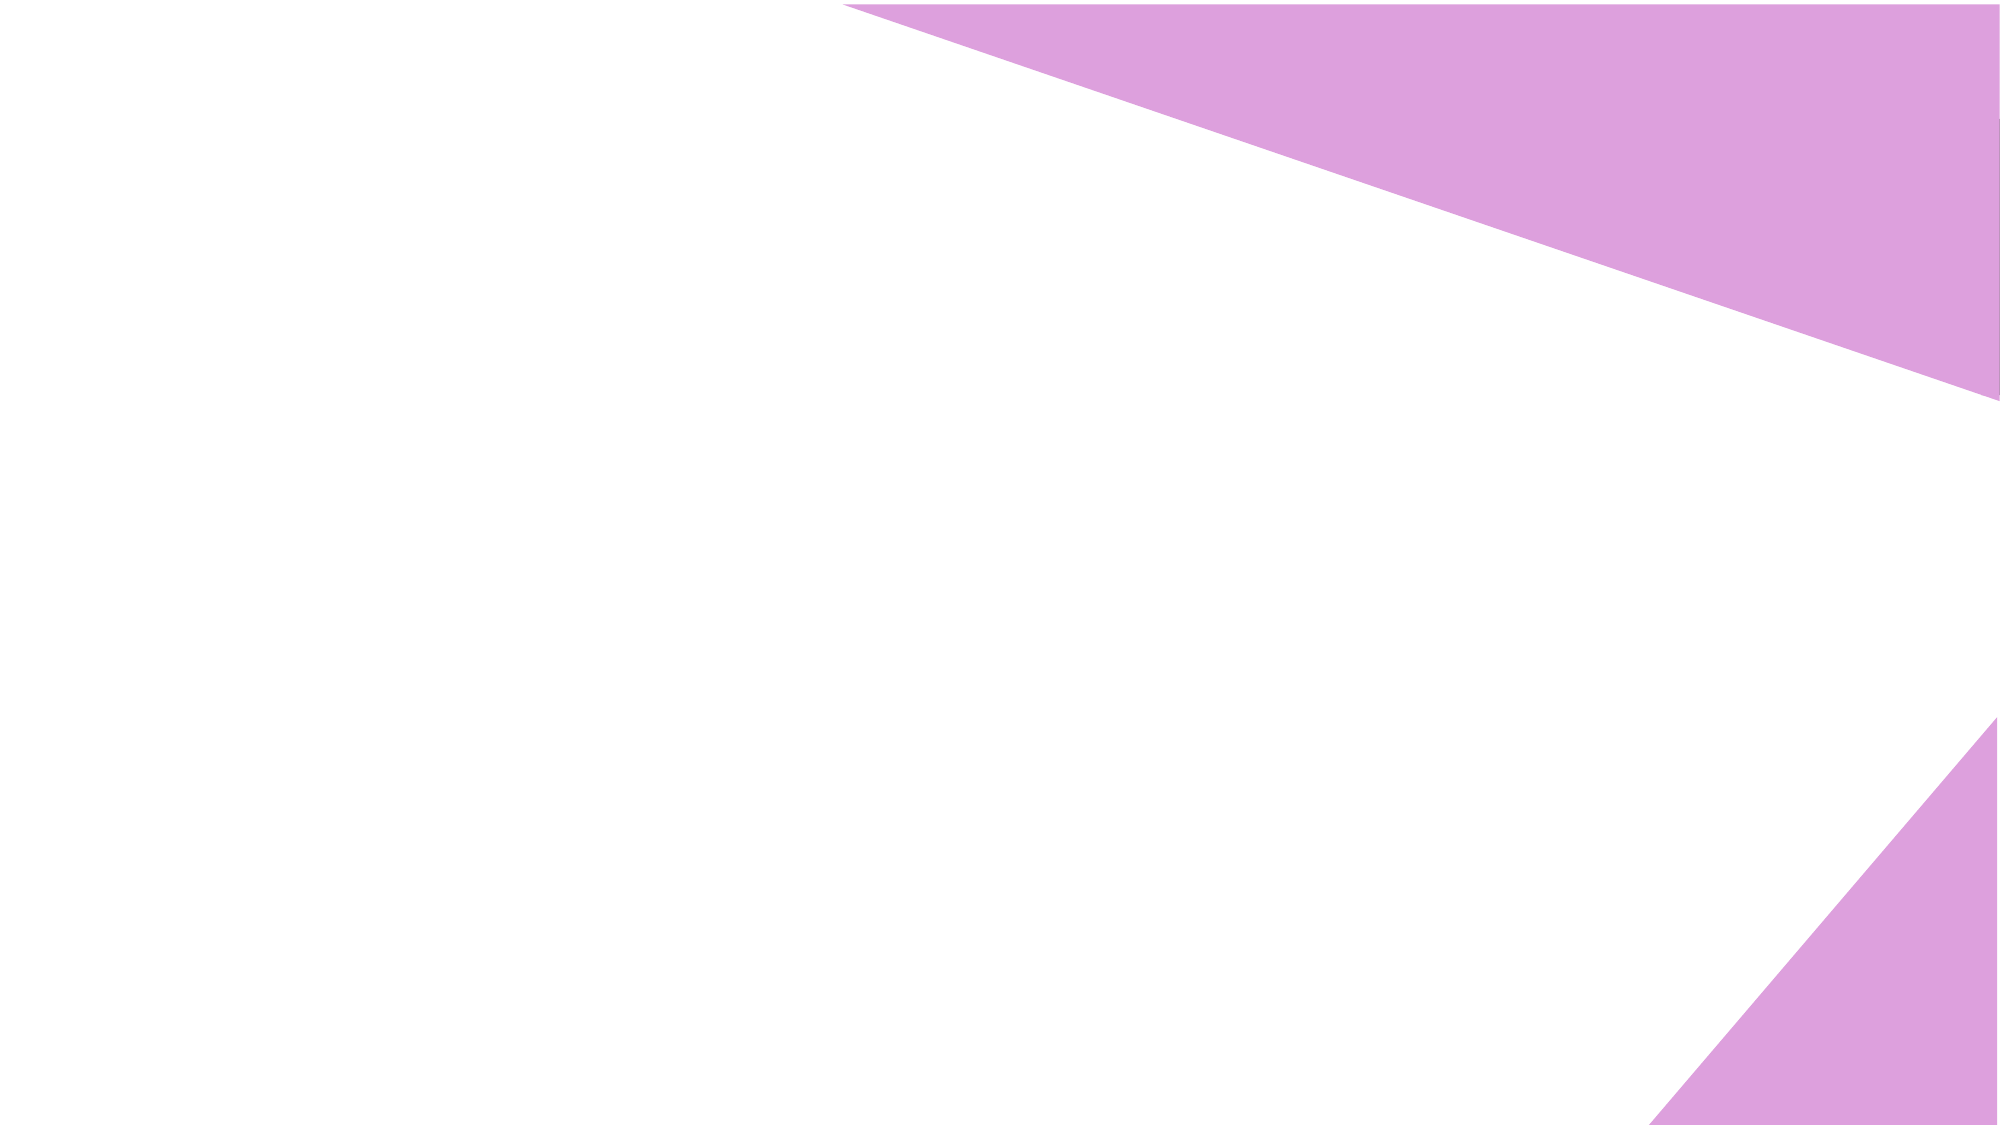

# Уникальность

Большой выбор товаров
Быстрая доставка по всей России
Удобные способы оплаты
Каждый товар имеет свой видеообзор